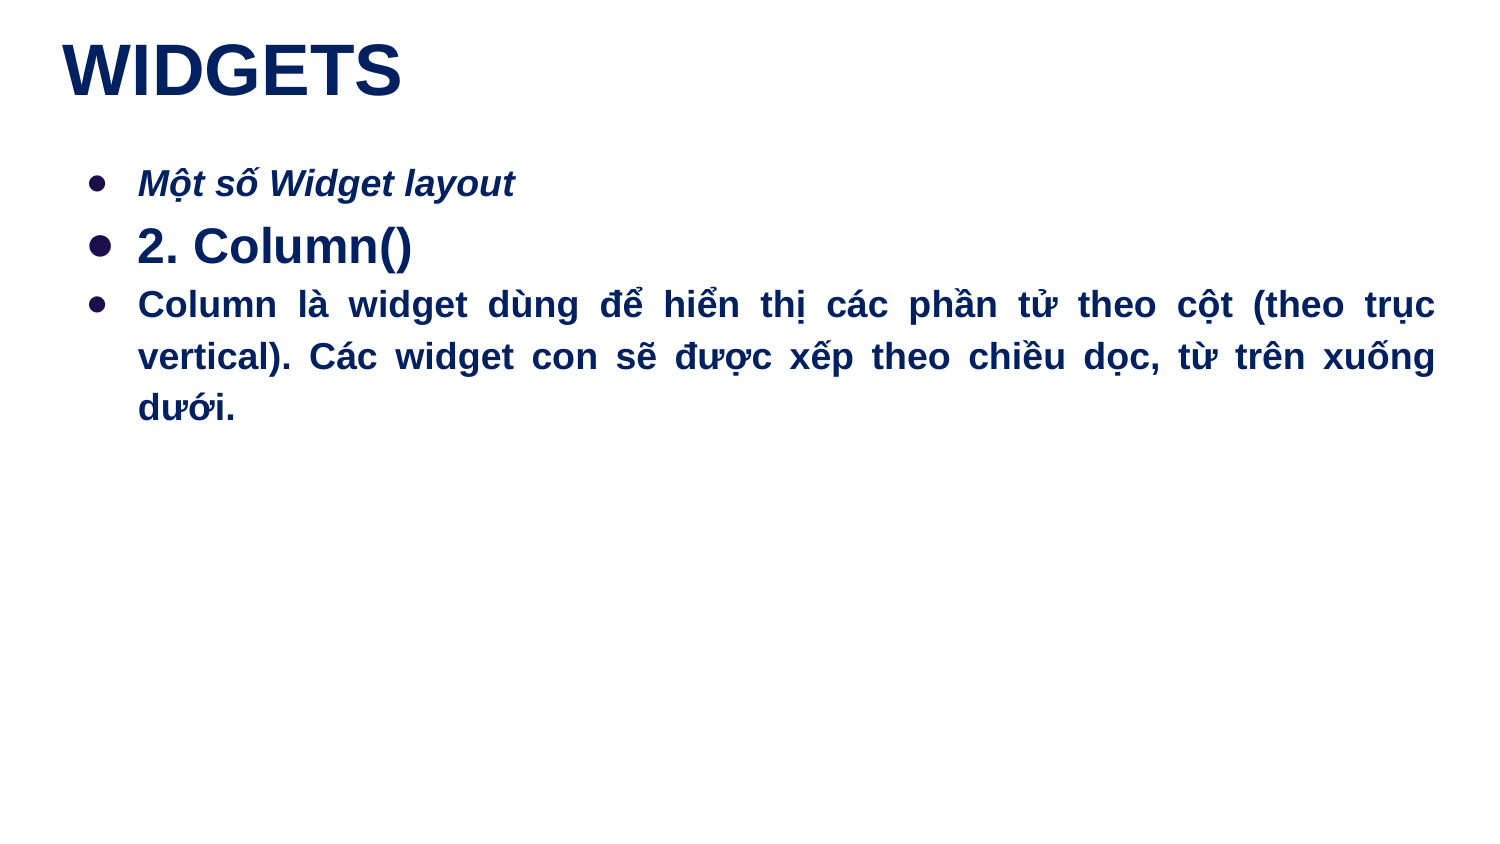

# WIDGETS
Một số Widget layout
2. Column()
Column là widget dùng để hiển thị các phần tử theo cột (theo trục vertical). Các widget con sẽ được xếp theo chiều dọc, từ trên xuống dưới.